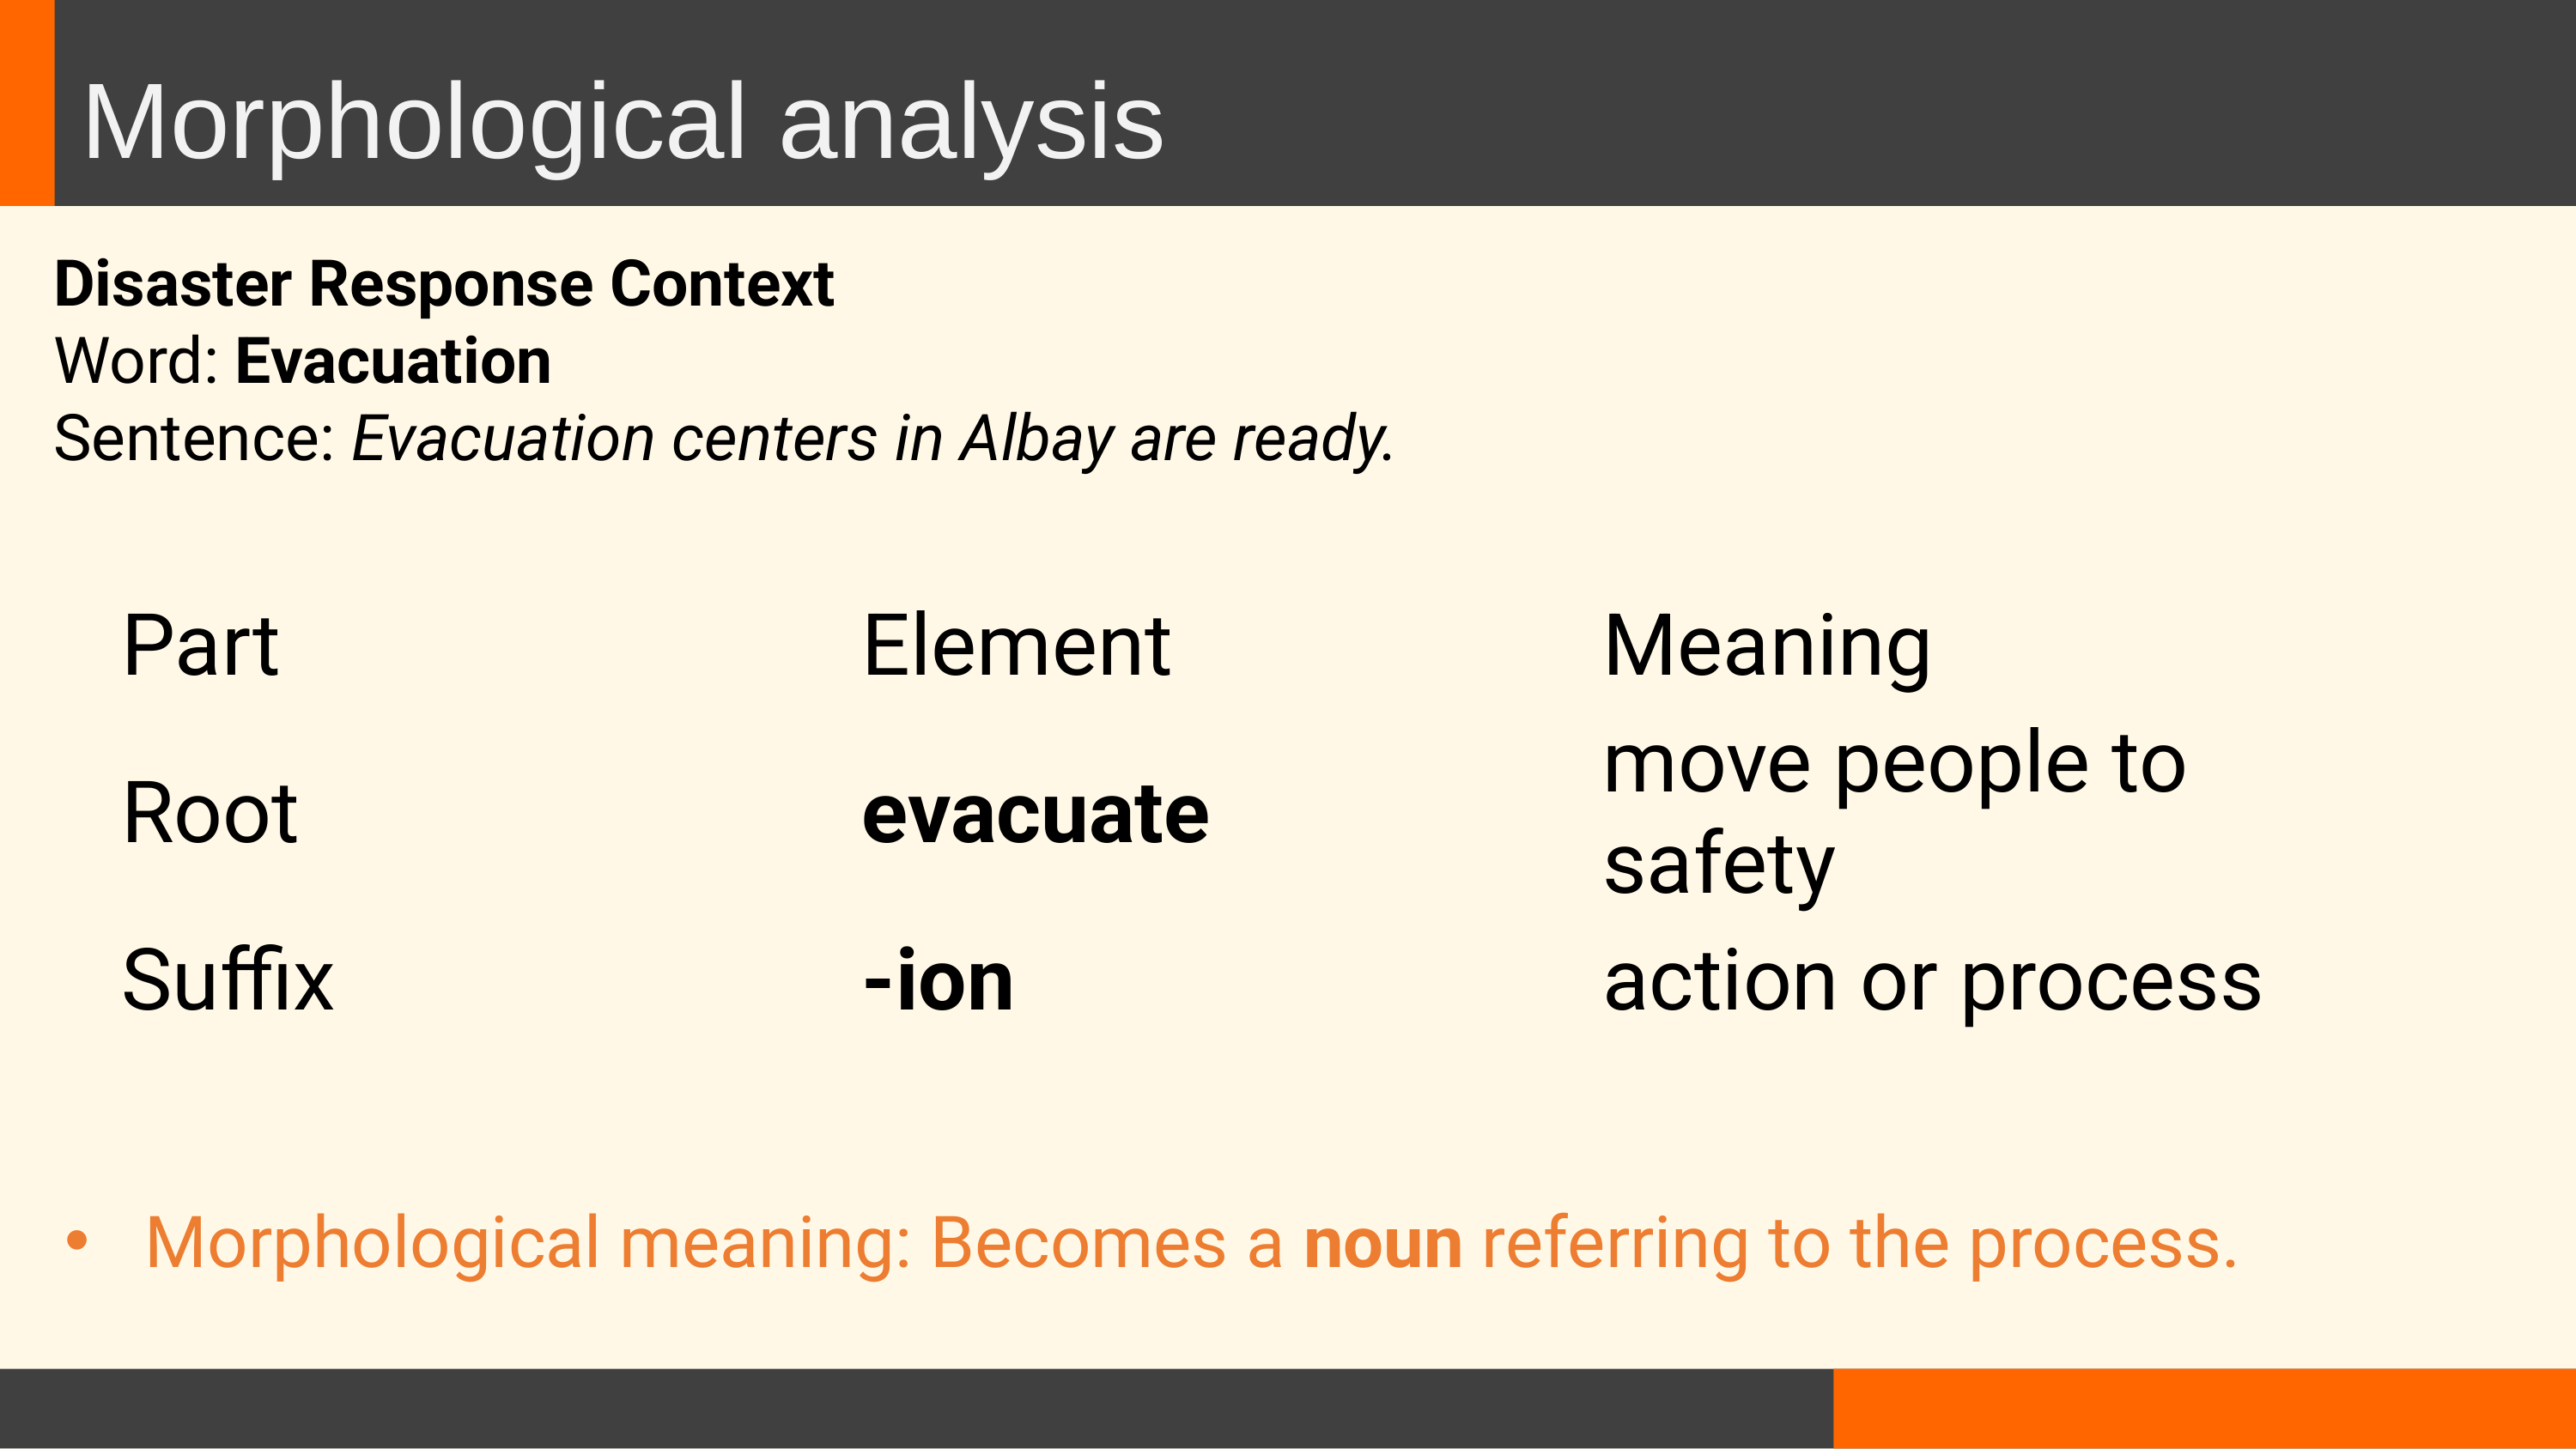

Morphological analysis
Disaster Response Context
Word: Evacuation
Sentence: Evacuation centers in Albay are ready.
| Part | Element | Meaning |
| --- | --- | --- |
| Root | evacuate | move people to safety |
| Suffix | -ion | action or process |
Morphological meaning: Becomes a noun referring to the process.